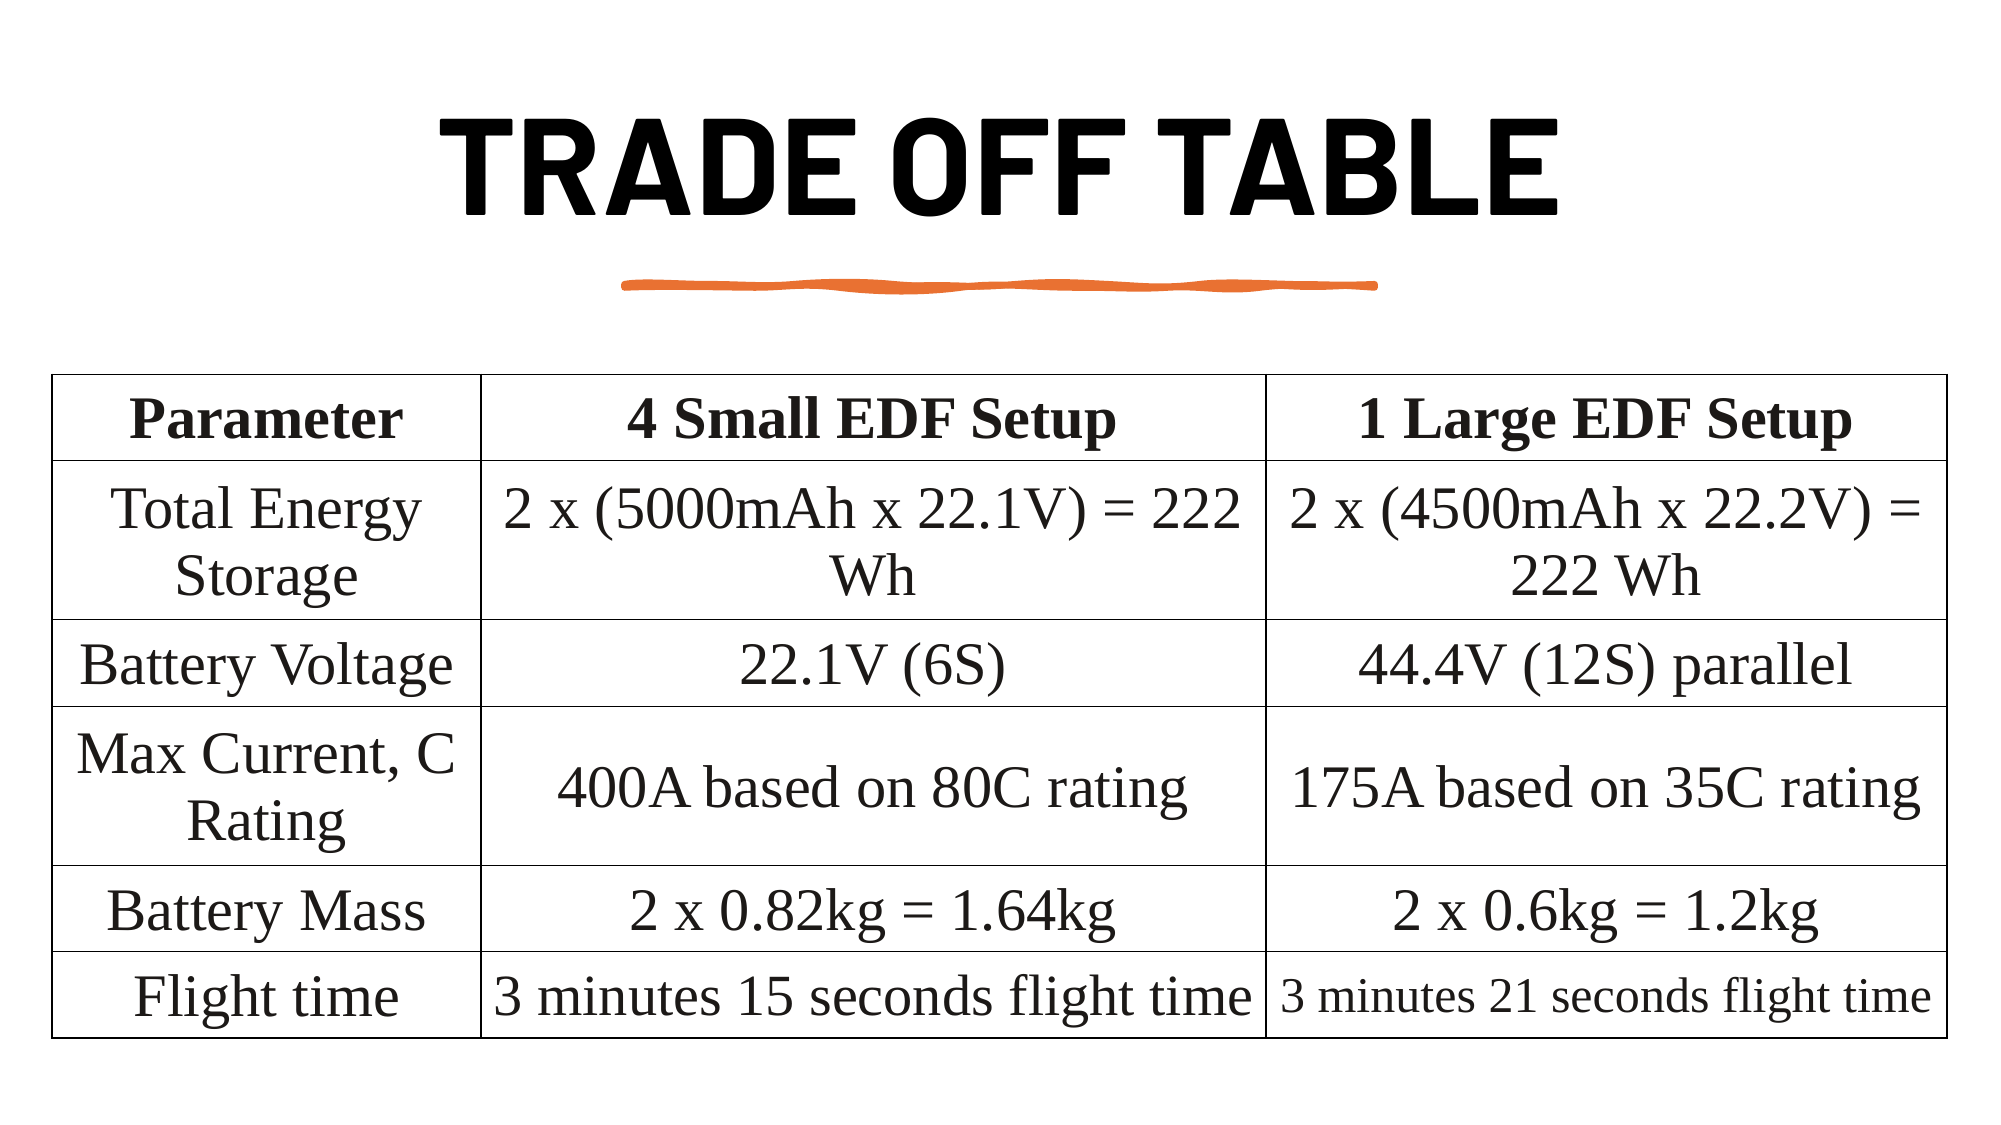

TRADE OFF TABLE

| Parameter | 4 Small EDF Setup | 1 Large EDF Setup |
| --- | --- | --- |
| Total Energy Storage | 2 x (5000mAh x 22.1V) = 222 Wh | 2 x (4500mAh x 22.2V) = 222 Wh |
| Battery Voltage | 22.1V (6S) | 44.4V (12S) parallel |
| Max Current, C Rating | 400A based on 80C rating | 175A based on 35C rating |
| Battery Mass | 2 x 0.82kg = 1.64kg | 2 x 0.6kg = 1.2kg |
| Flight time | 3 minutes 15 seconds flight time | 3 minutes 21 seconds flight time |